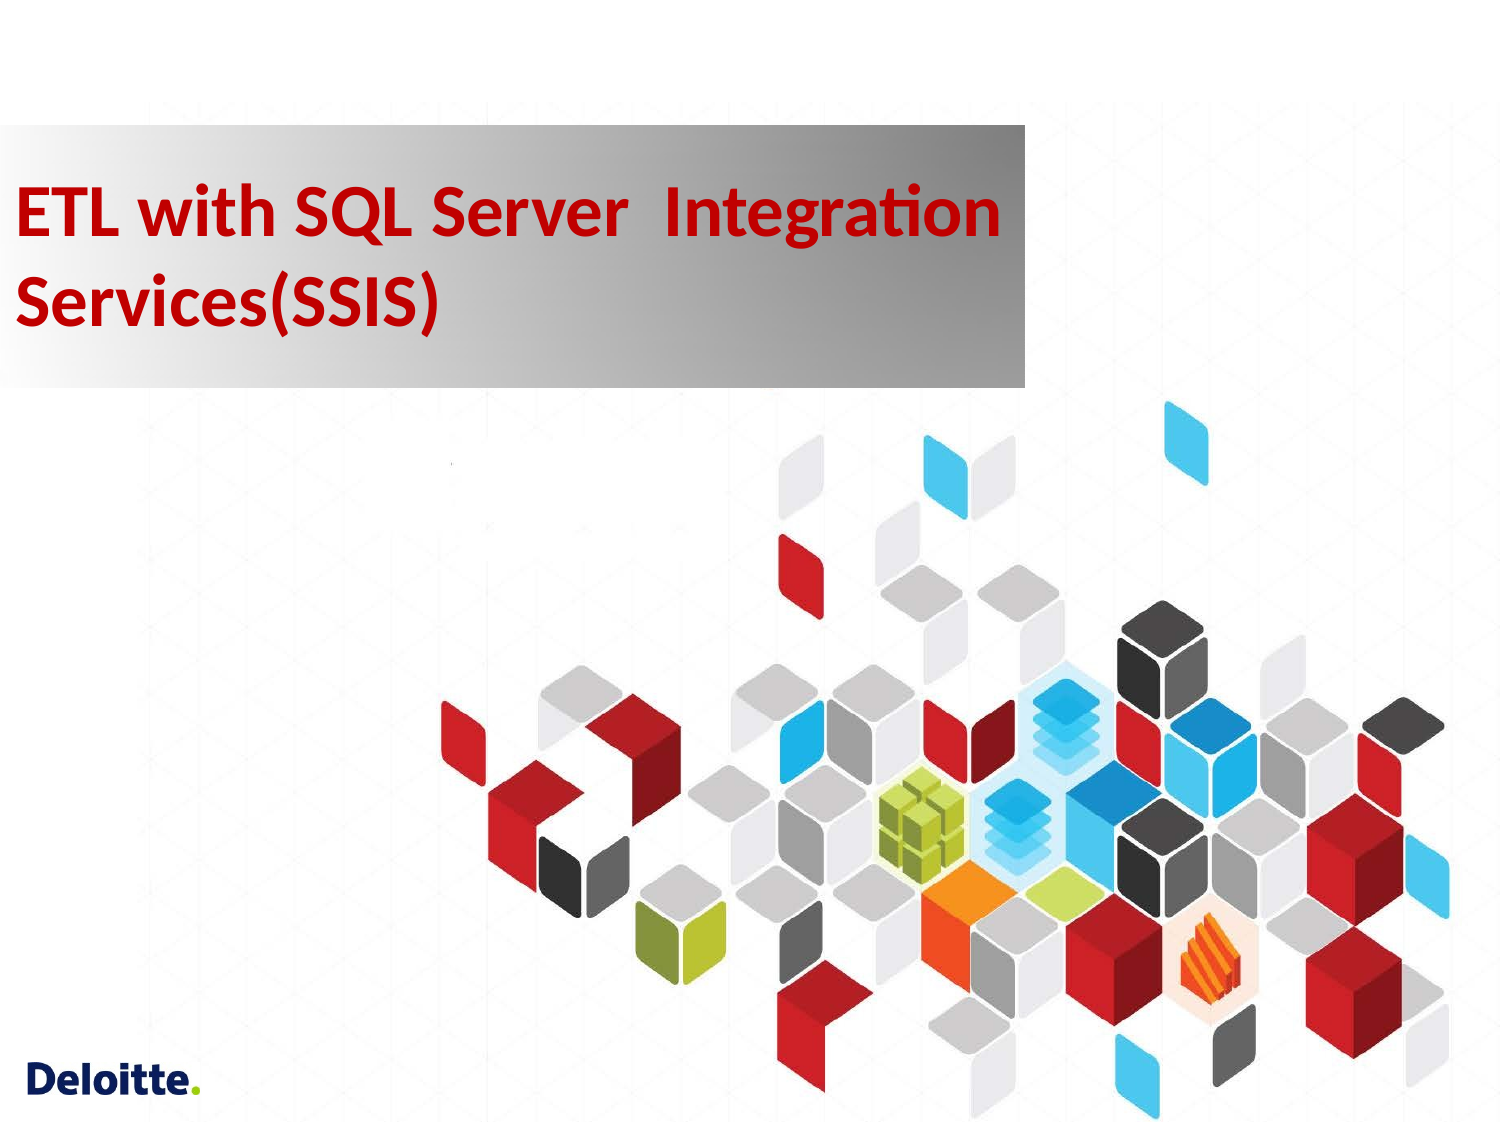

# ETL with SQL Server  Integration Services(SSIS)